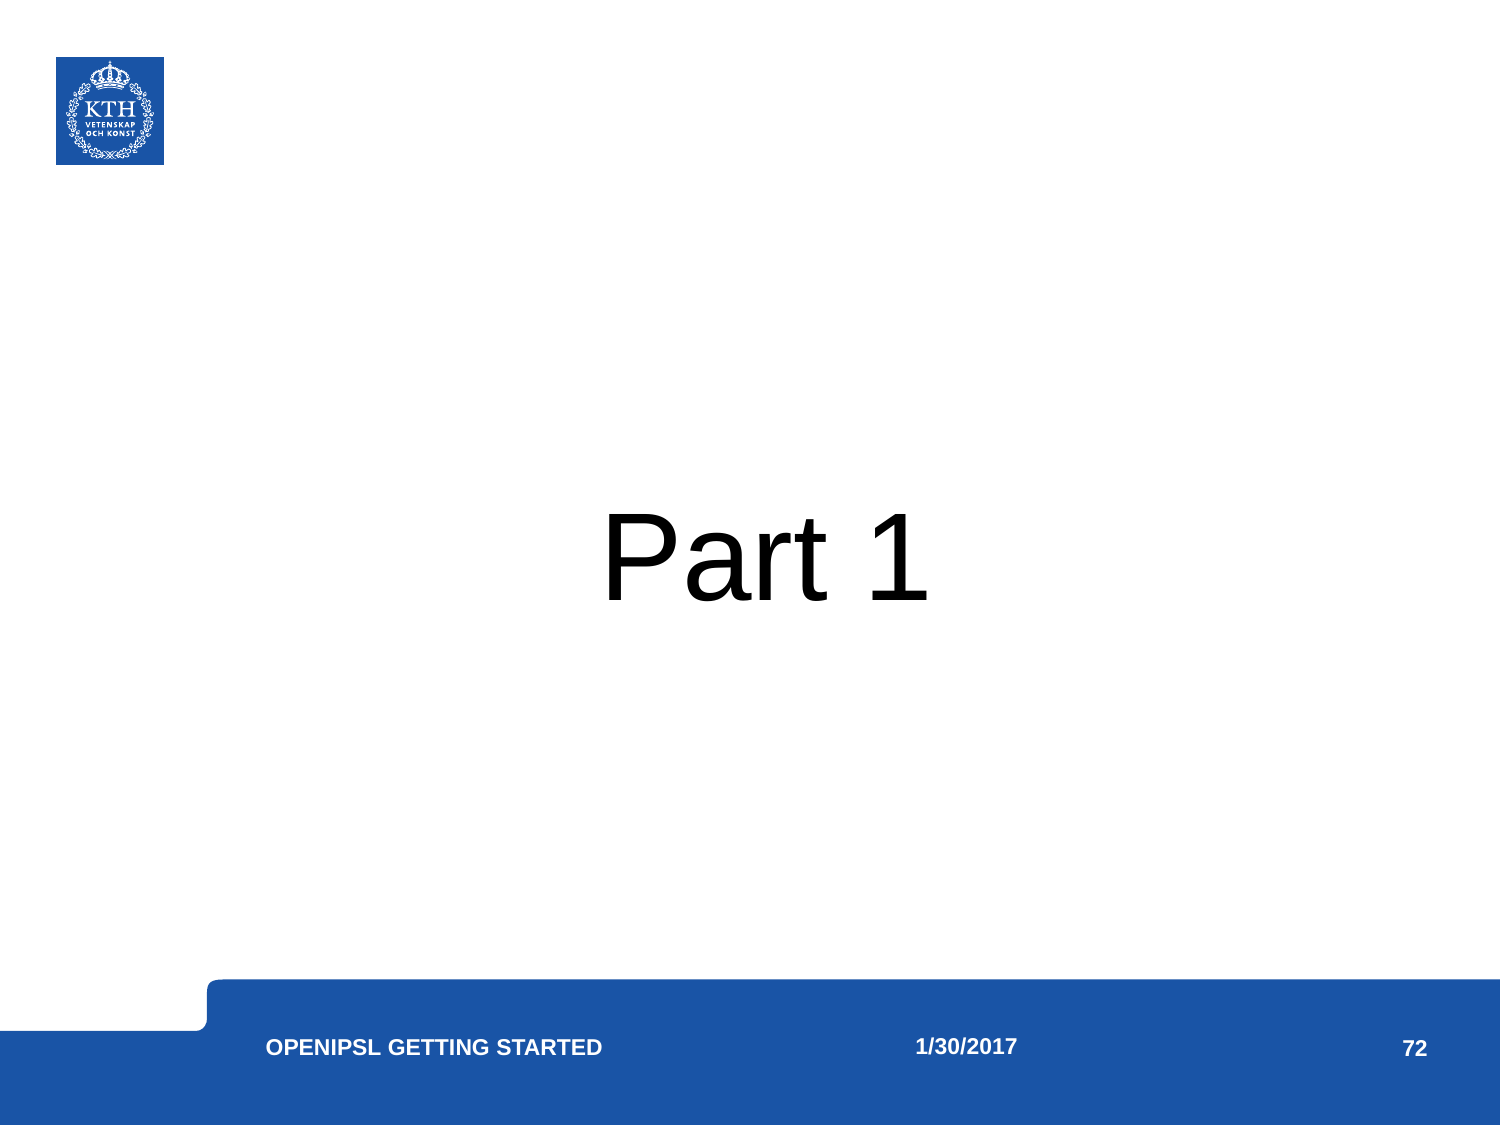

Part 1
1/30/2017
72
OpenIPSL Getting Started